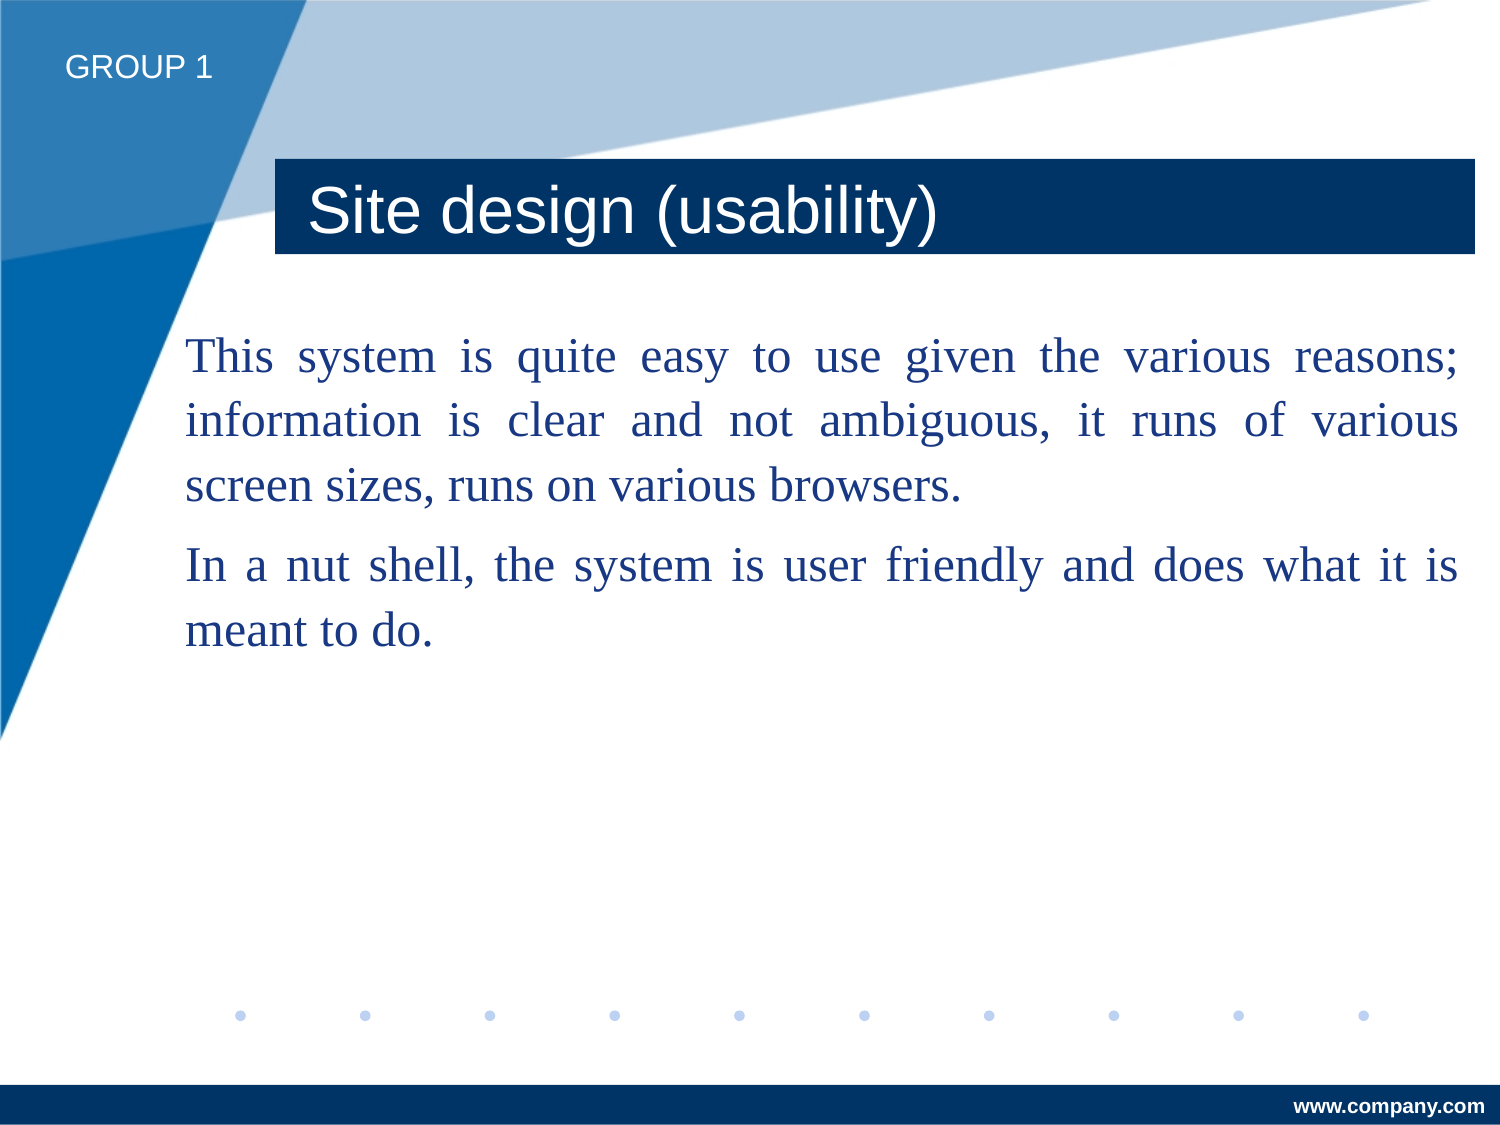

GROUP 1
# Site design (usability)
This system is quite easy to use given the various reasons; information is clear and not ambiguous, it runs of various screen sizes, runs on various browsers.
In a nut shell, the system is user friendly and does what it is meant to do.